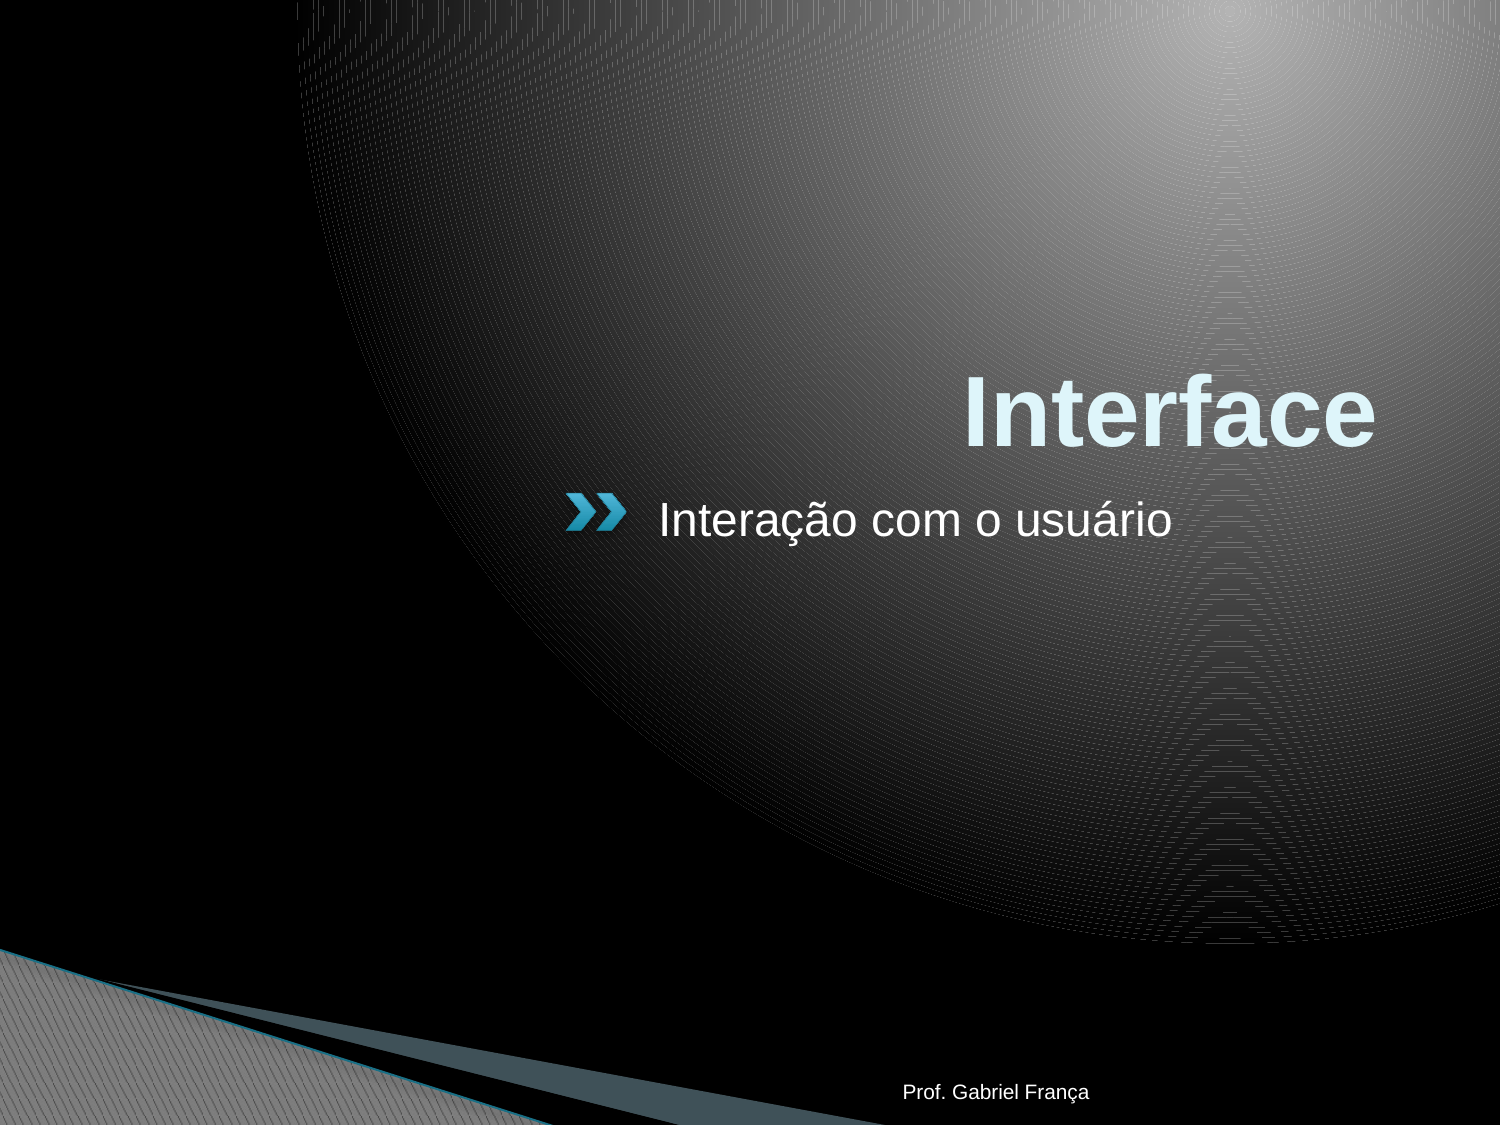

# Interface
Interação com o usuário
Prof. Gabriel França